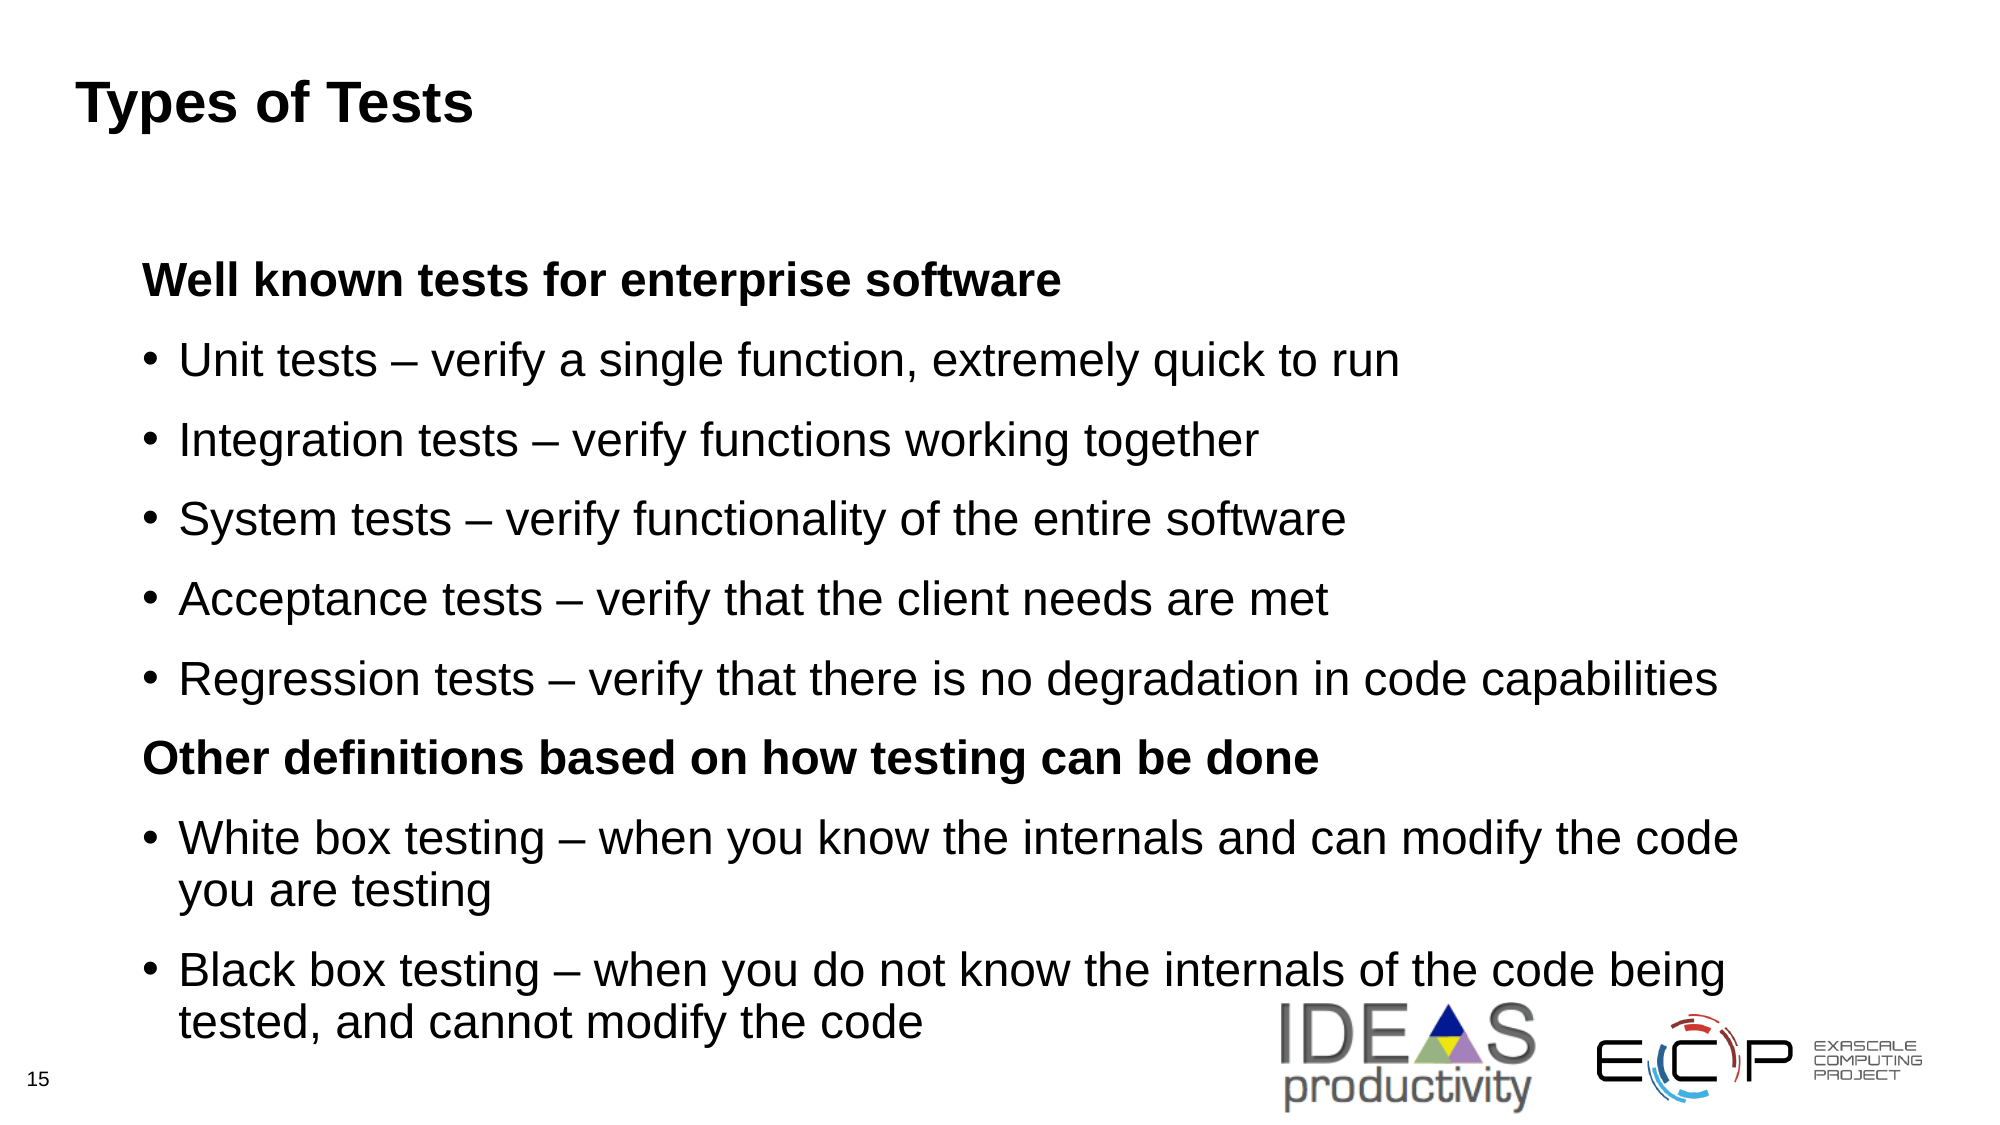

# Types of Tests

Well known tests for enterprise software
Unit tests – verify a single function, extremely quick to run
Integration tests – verify functions working together
System tests – verify functionality of the entire software
Acceptance tests – verify that the client needs are met
Regression tests – verify that there is no degradation in code capabilities
Other definitions based on how testing can be done
White box testing – when you know the internals and can modify the code you are testing
Black box testing – when you do not know the internals of the code being tested, and cannot modify the code